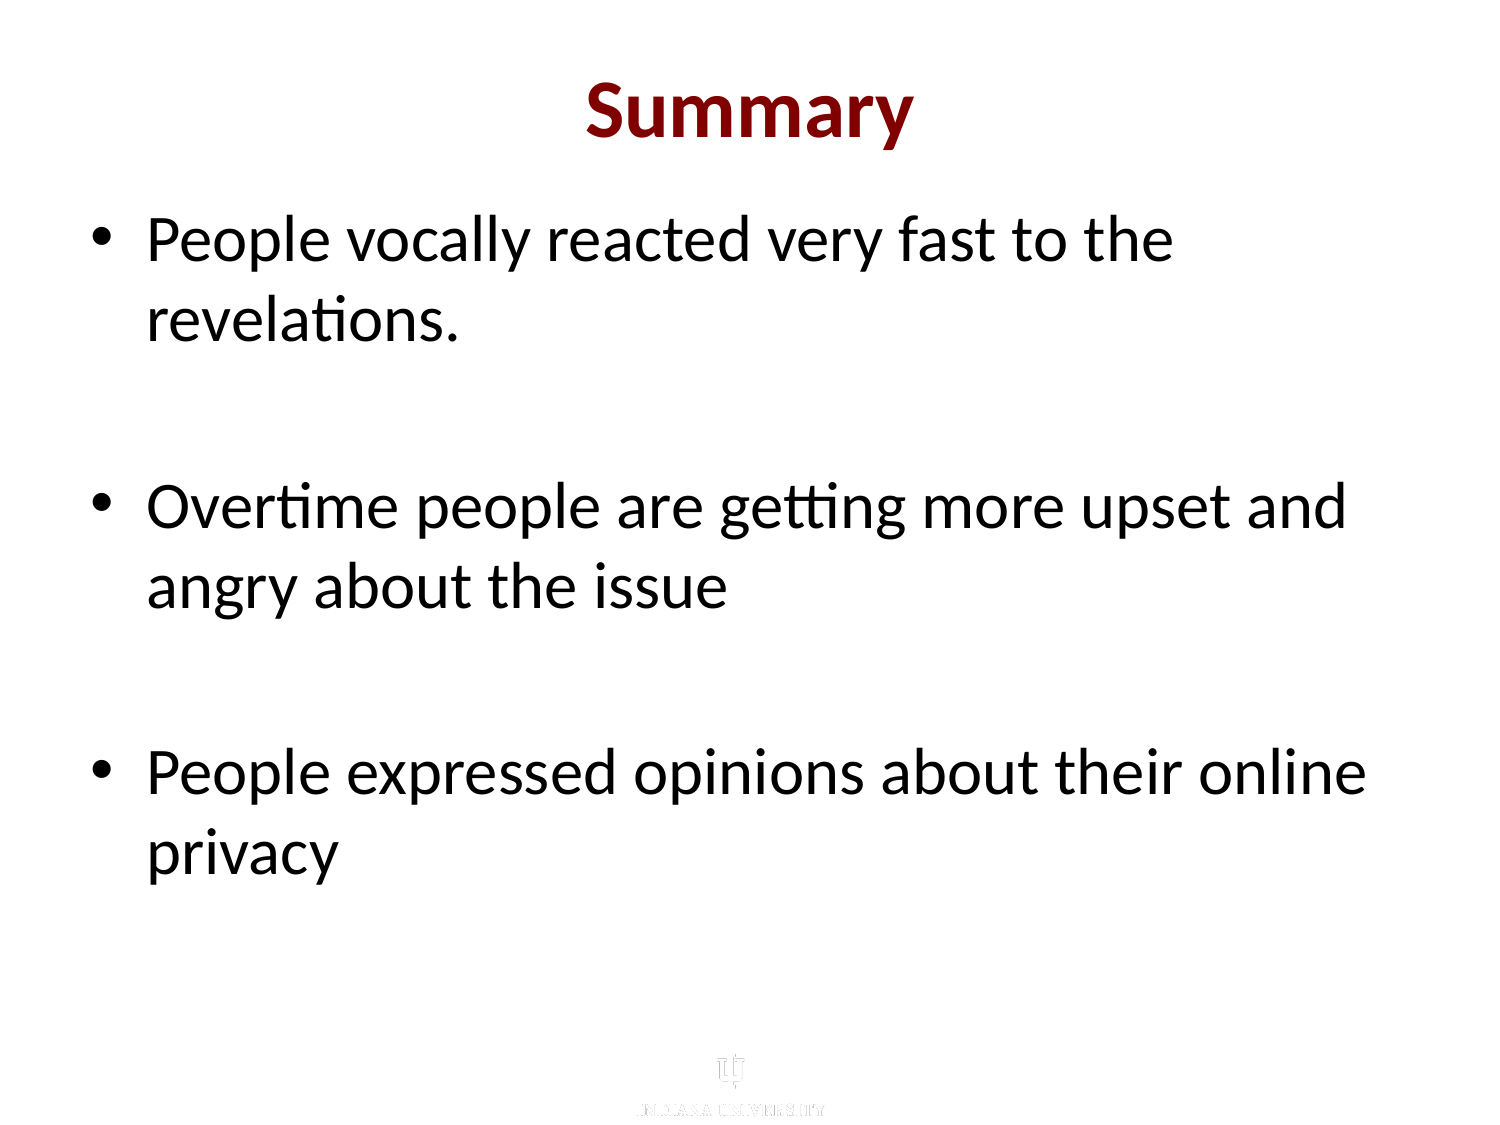

# Summary
People vocally reacted very fast to the revelations.

Overtime people are getting more upset and angry about the issue

People expressed opinions about their online privacy

19